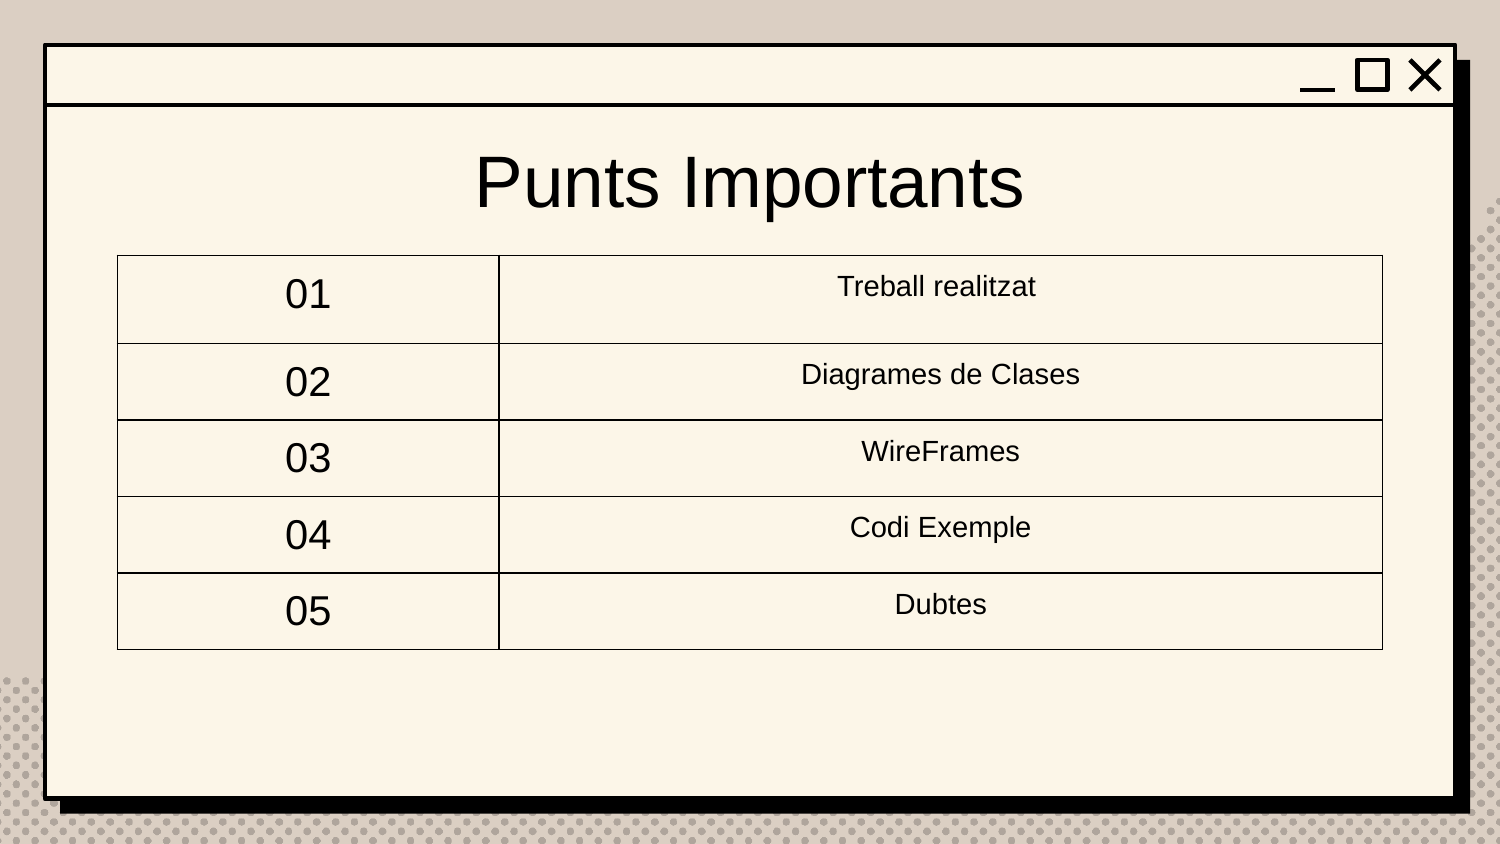

# Punts Importants
| 01 | Treball realitzat |
| --- | --- |
| 02 | Diagrames de Clases |
| 03 | WireFrames |
| 04 | Codi Exemple |
| 05 | Dubtes |